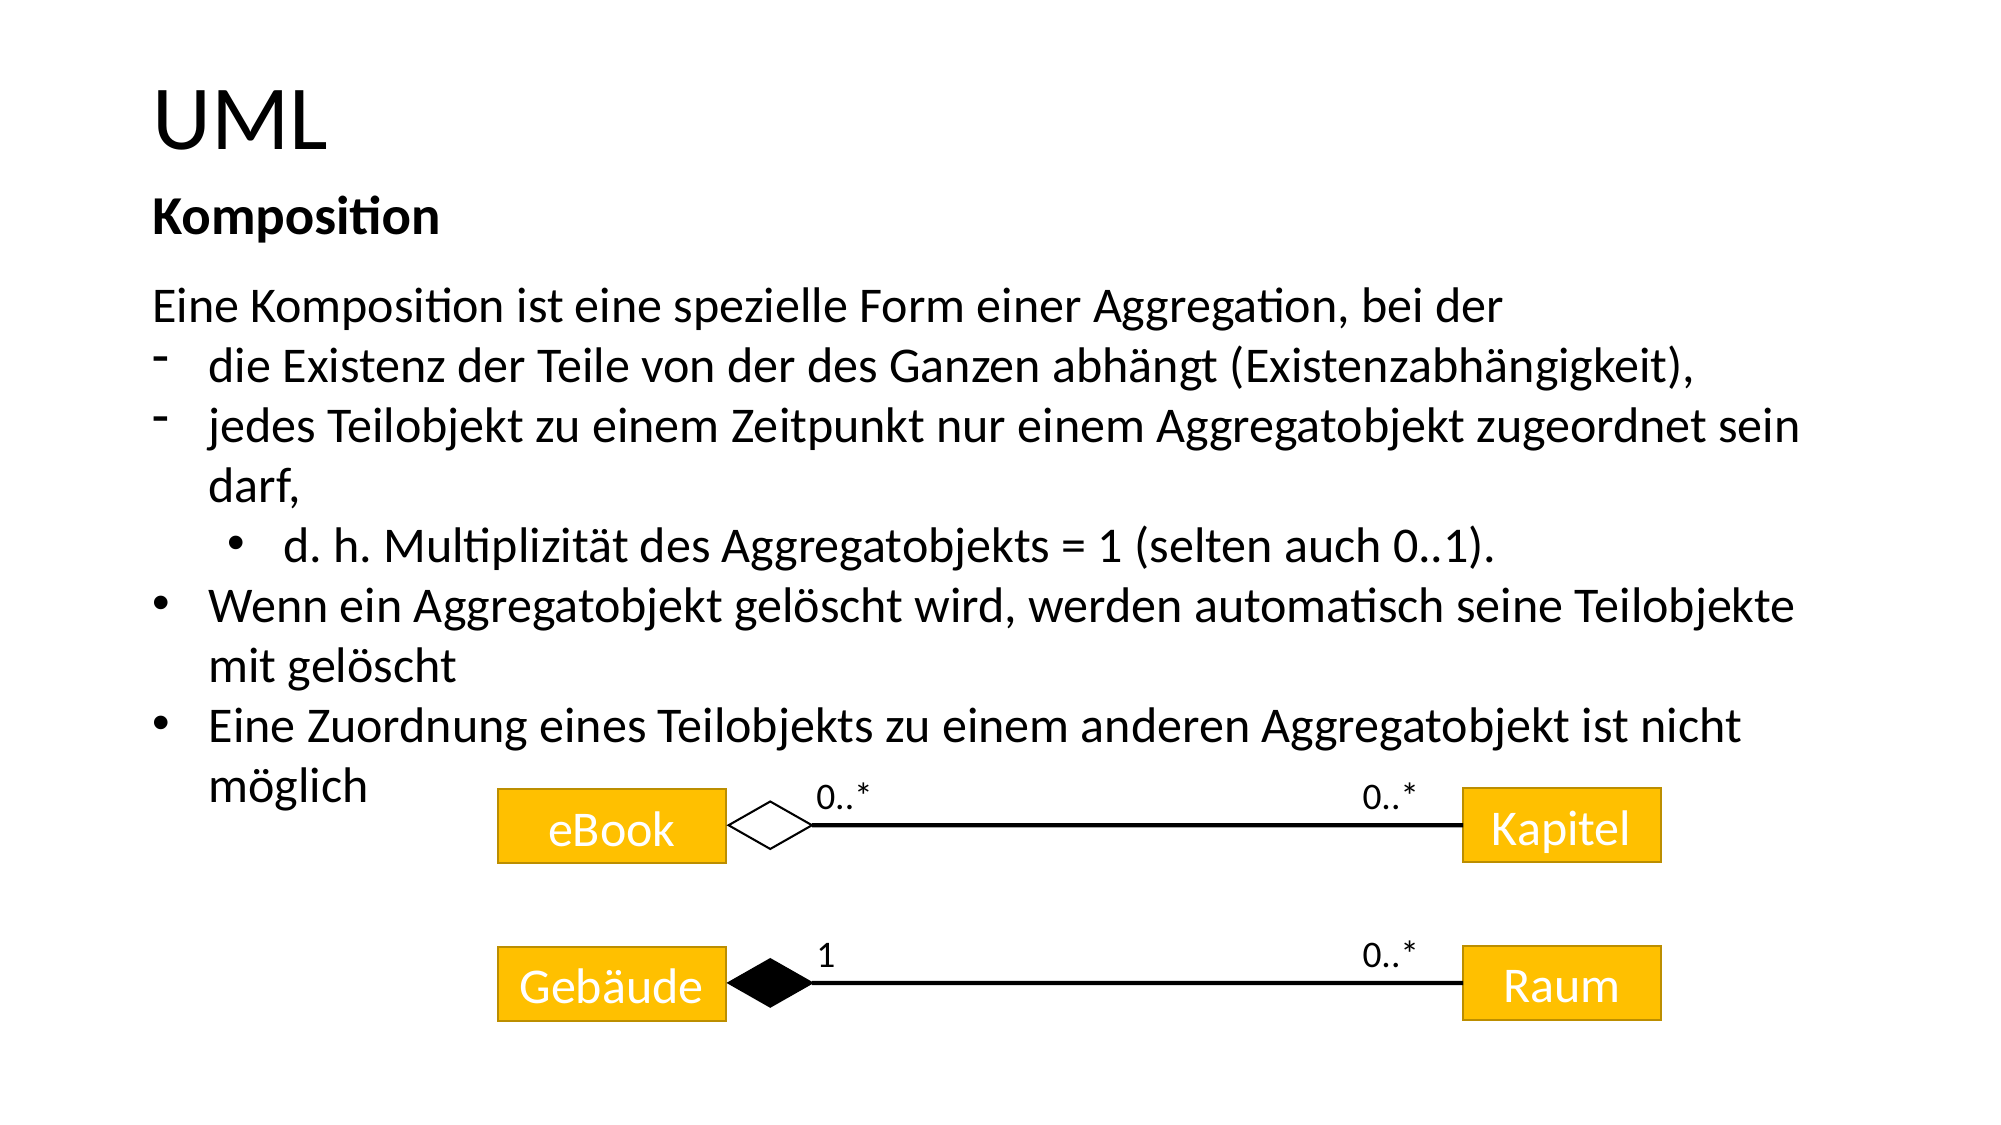

# UML
Komposition
Eine Komposition ist eine spezielle Form einer Aggregation, bei der
die Existenz der Teile von der des Ganzen abhängt (Existenzabhängigkeit),
jedes Teilobjekt zu einem Zeitpunkt nur einem Aggregatobjekt zugeordnet sein darf,
d. h. Multiplizität des Aggregatobjekts = 1 (selten auch 0..1).
Wenn ein Aggregatobjekt gelöscht wird, werden automatisch seine Teilobjekte mit gelöscht
Eine Zuordnung eines Teilobjekts zu einem anderen Aggregatobjekt ist nicht möglich
0..*
0..*
Kapitel
eBook

1
0..*
Raum
Gebäude